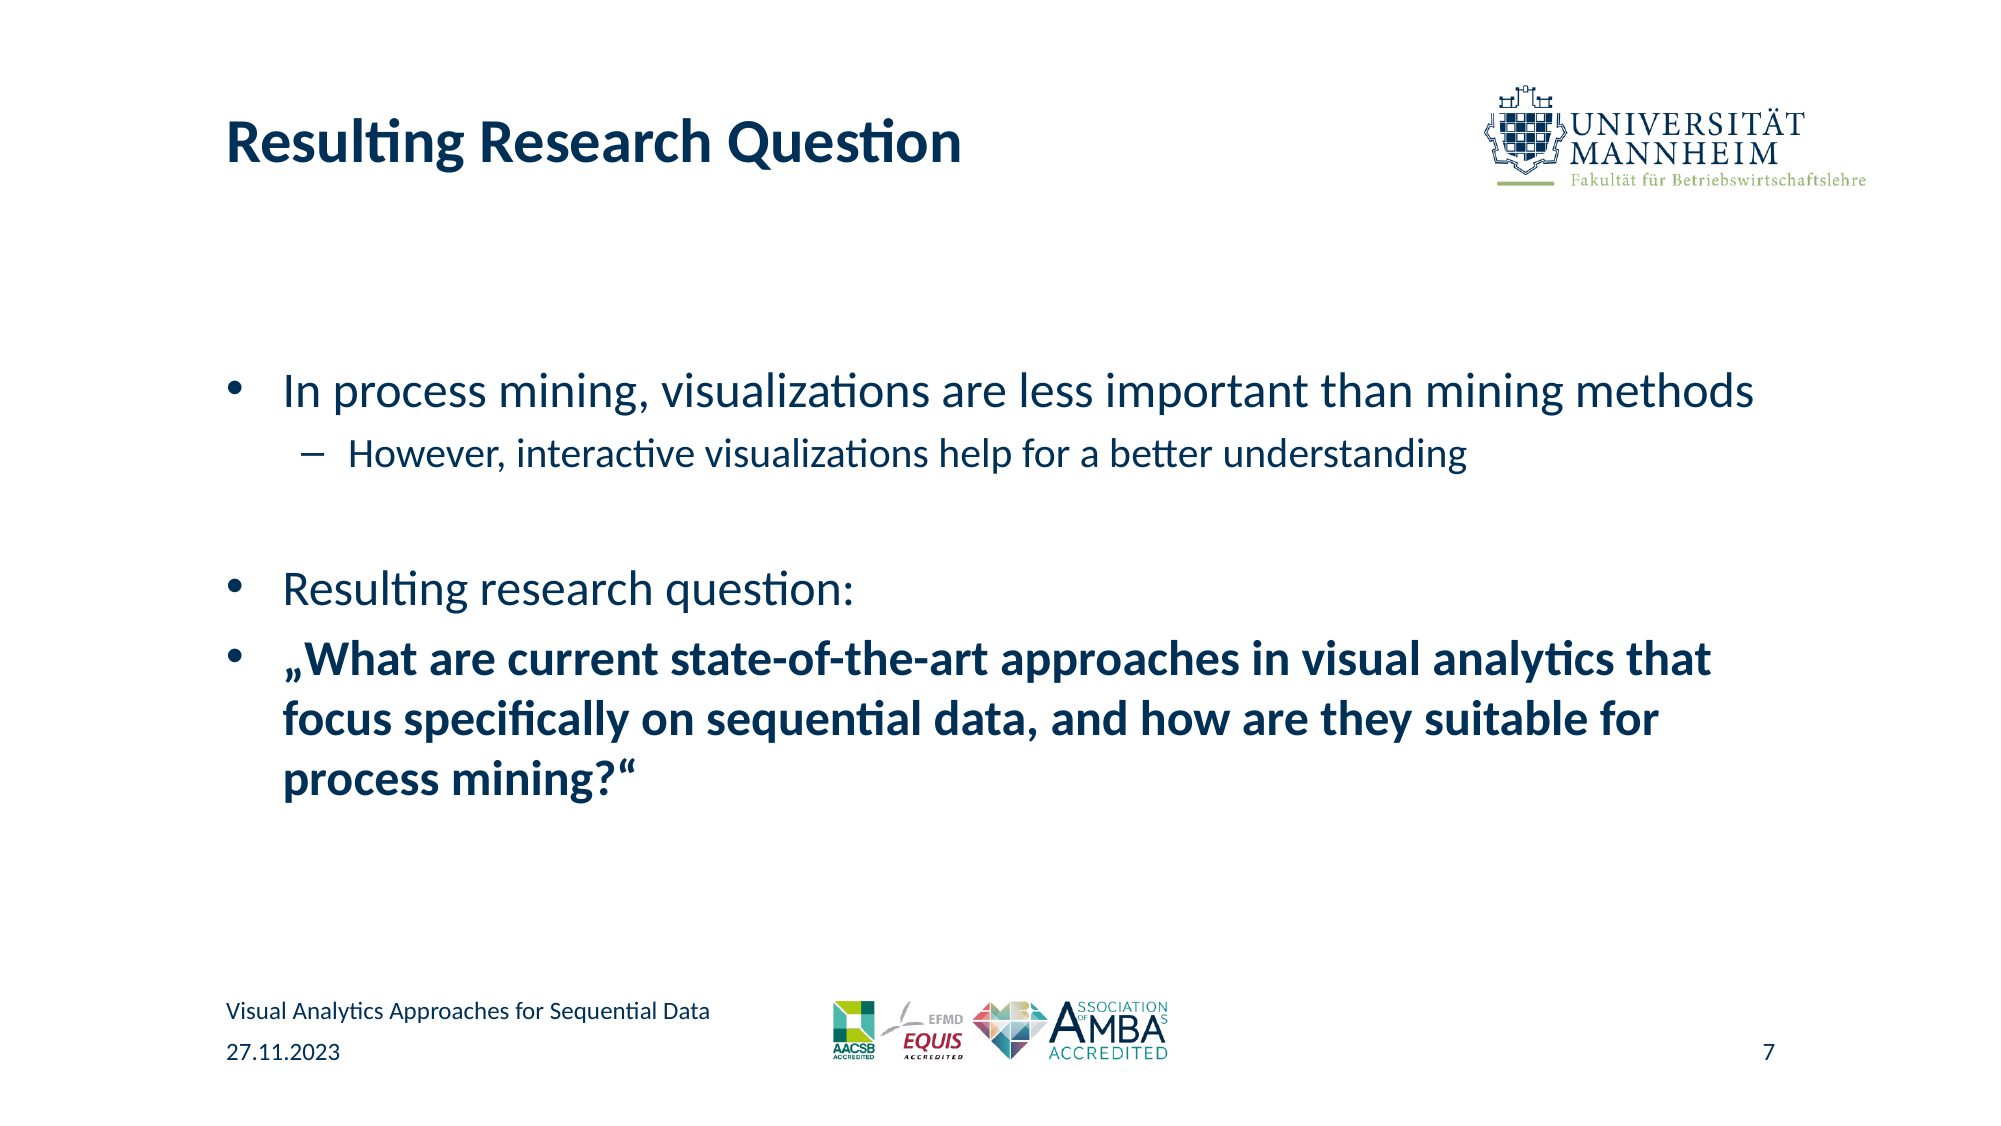

# Resulting Research Question
In process mining, visualizations are less important than mining methods
However, interactive visualizations help for a better understanding

Resulting research question:
„What are current state-of-the-art approaches in visual analytics that focus specifically on sequential data, and how are they suitable for process mining?“
Visual Analytics Approaches for Sequential Data

27.11.2023
7